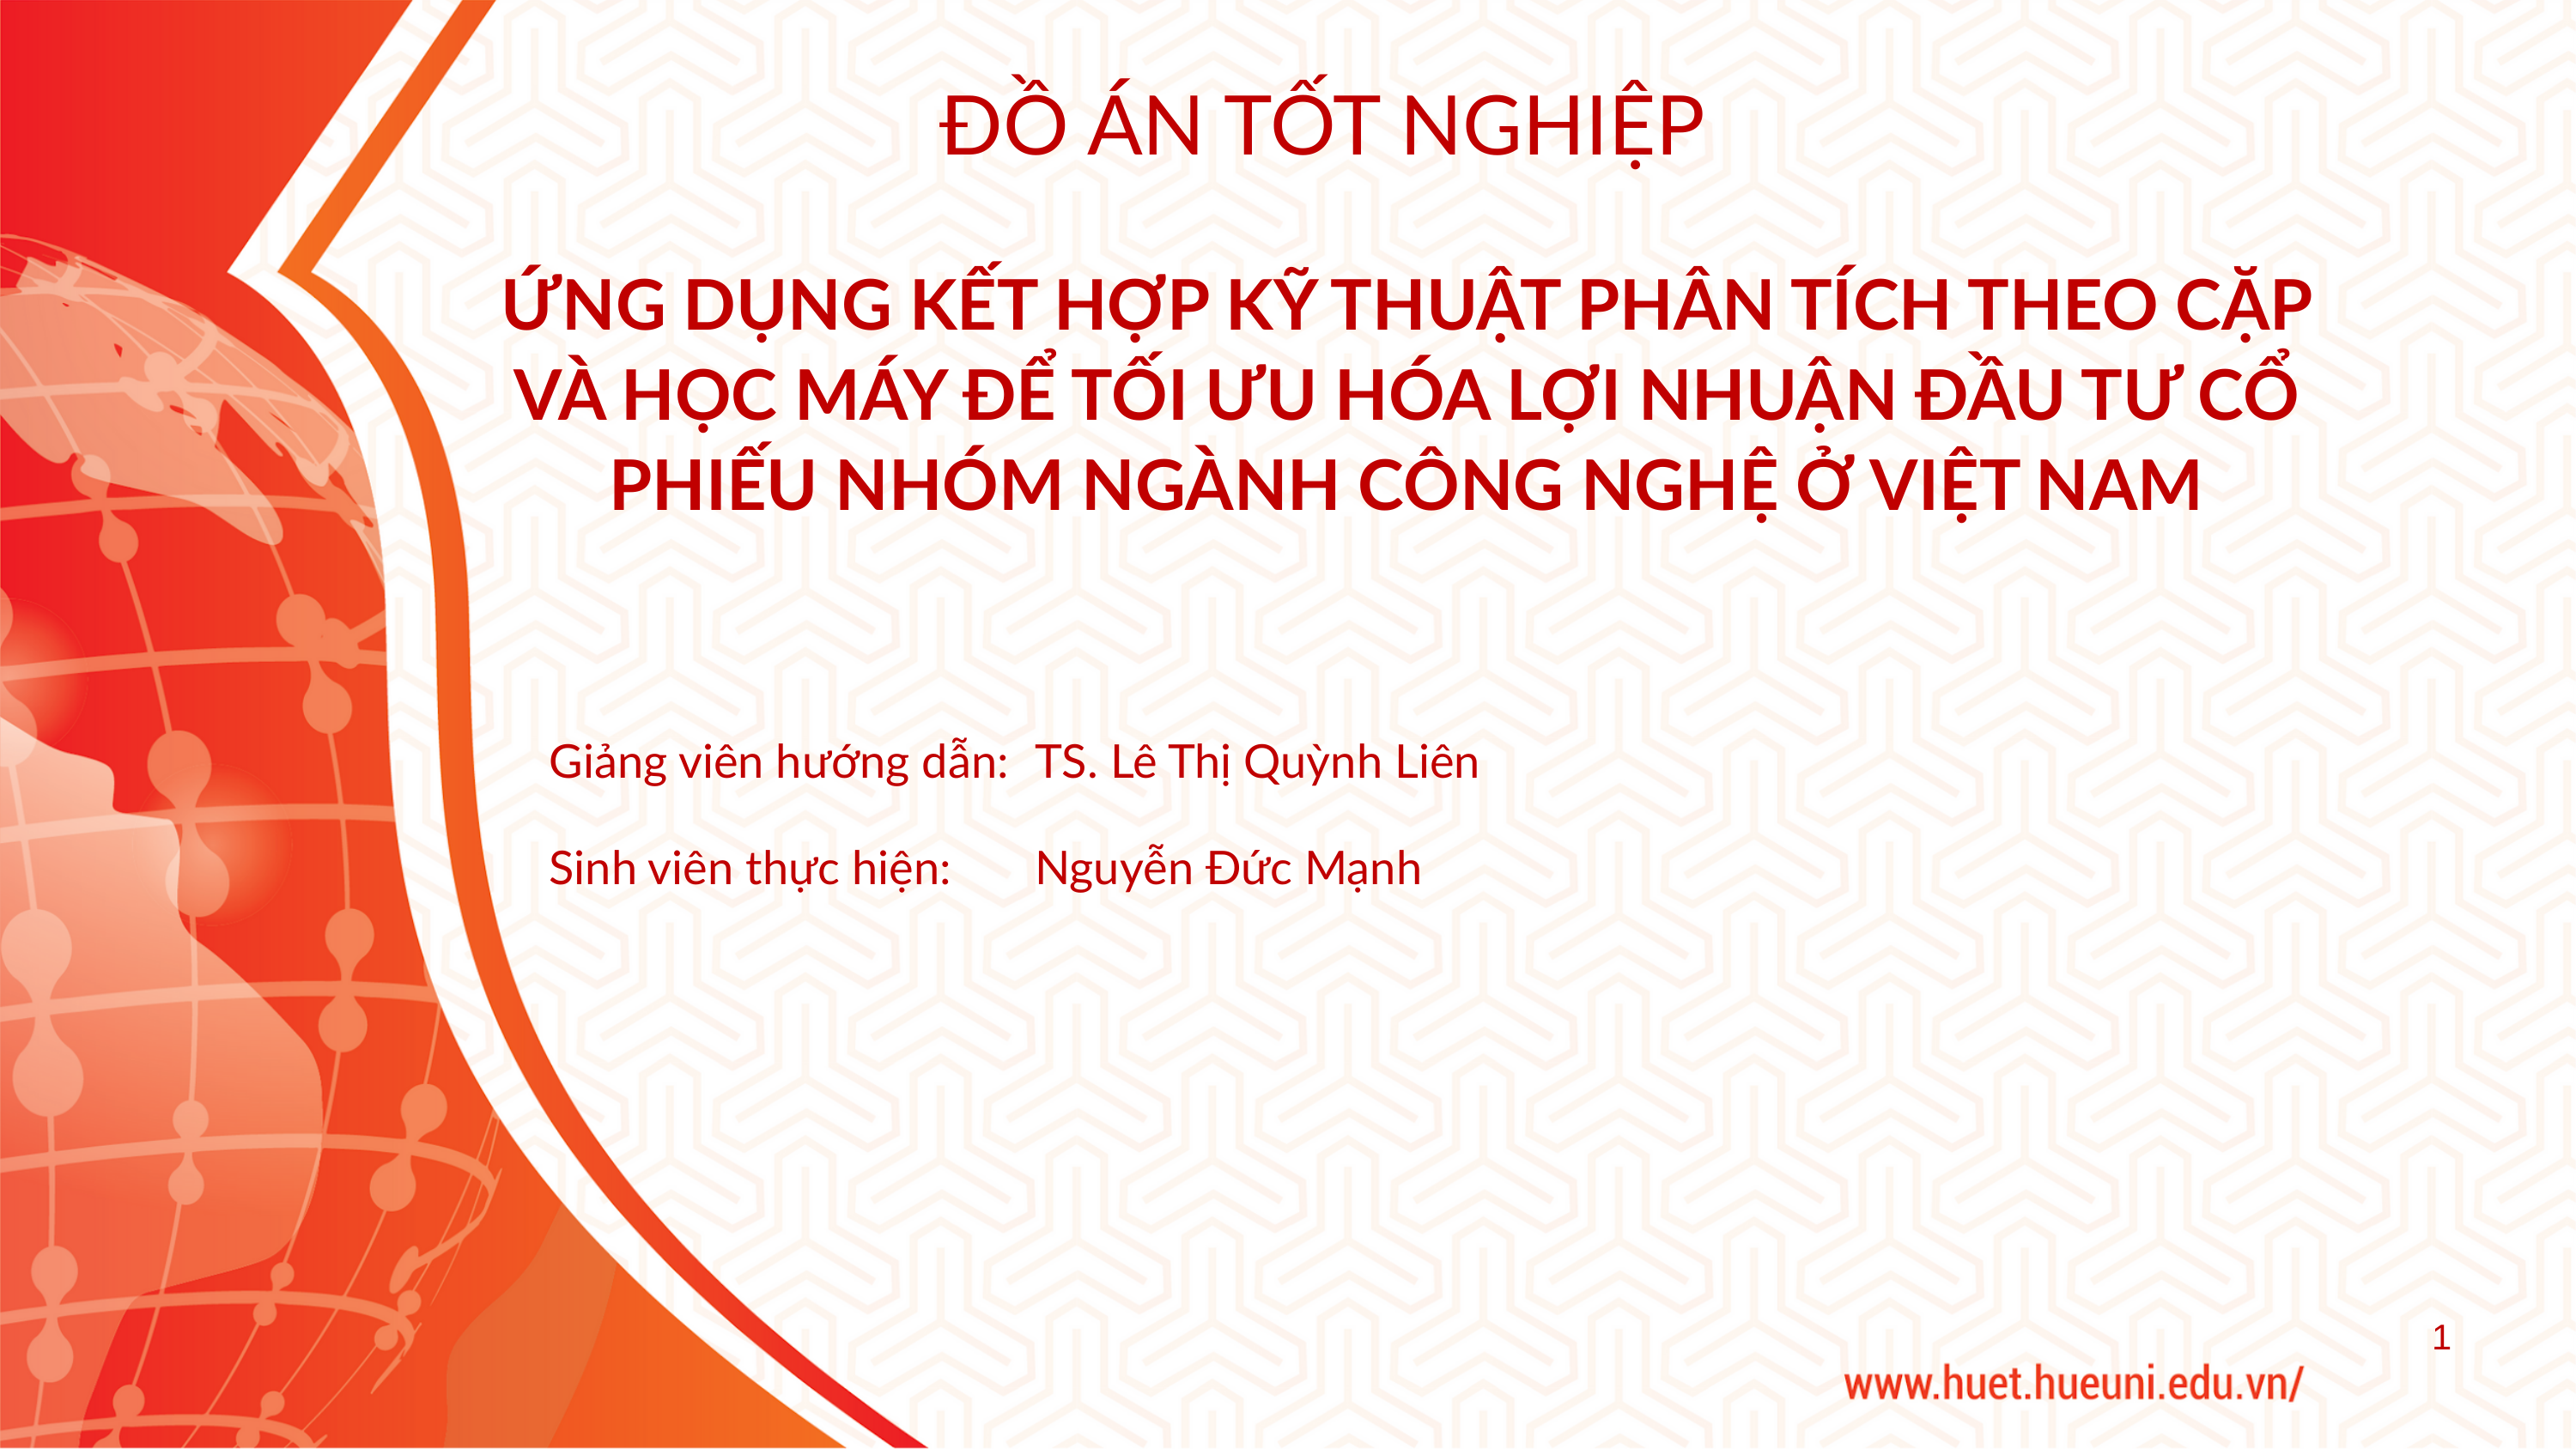

ĐỒ ÁN TỐT NGHIỆP
ỨNG DỤNG KẾT HỢP KỸ THUẬT PHÂN TÍCH THEO CẶP VÀ HỌC MÁY ĐỂ TỐI ƯU HÓA LỢI NHUẬN ĐẦU TƯ CỔ PHIẾU NHÓM NGÀNH CÔNG NGHỆ Ở VIỆT NAM
Giảng viên hướng dẫn:
TS. Lê Thị Quỳnh Liên
Sinh viên thực hiện:
Nguyễn Đức Mạnh
1